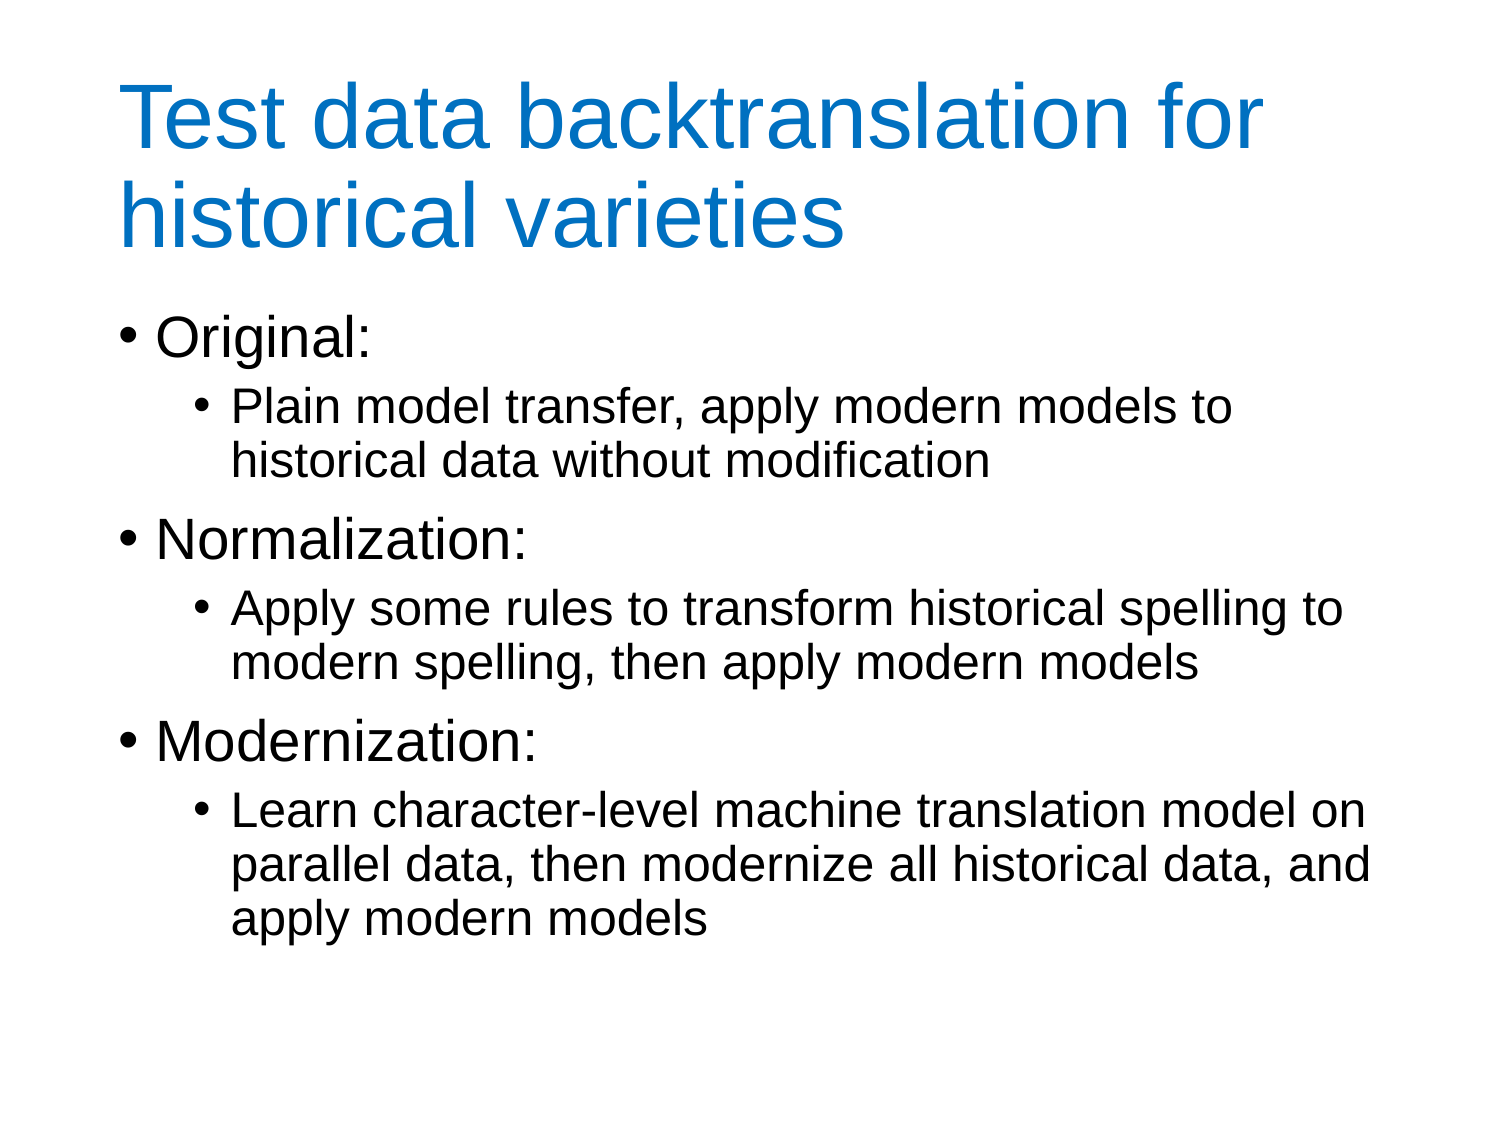

# Test data backtranslation for historical varieties
Original:
Plain model transfer, apply modern models to historical data without modification
Normalization:
Apply some rules to transform historical spelling to modern spelling, then apply modern models
Modernization:
Learn character-level machine translation model on parallel data, then modernize all historical data, and apply modern models